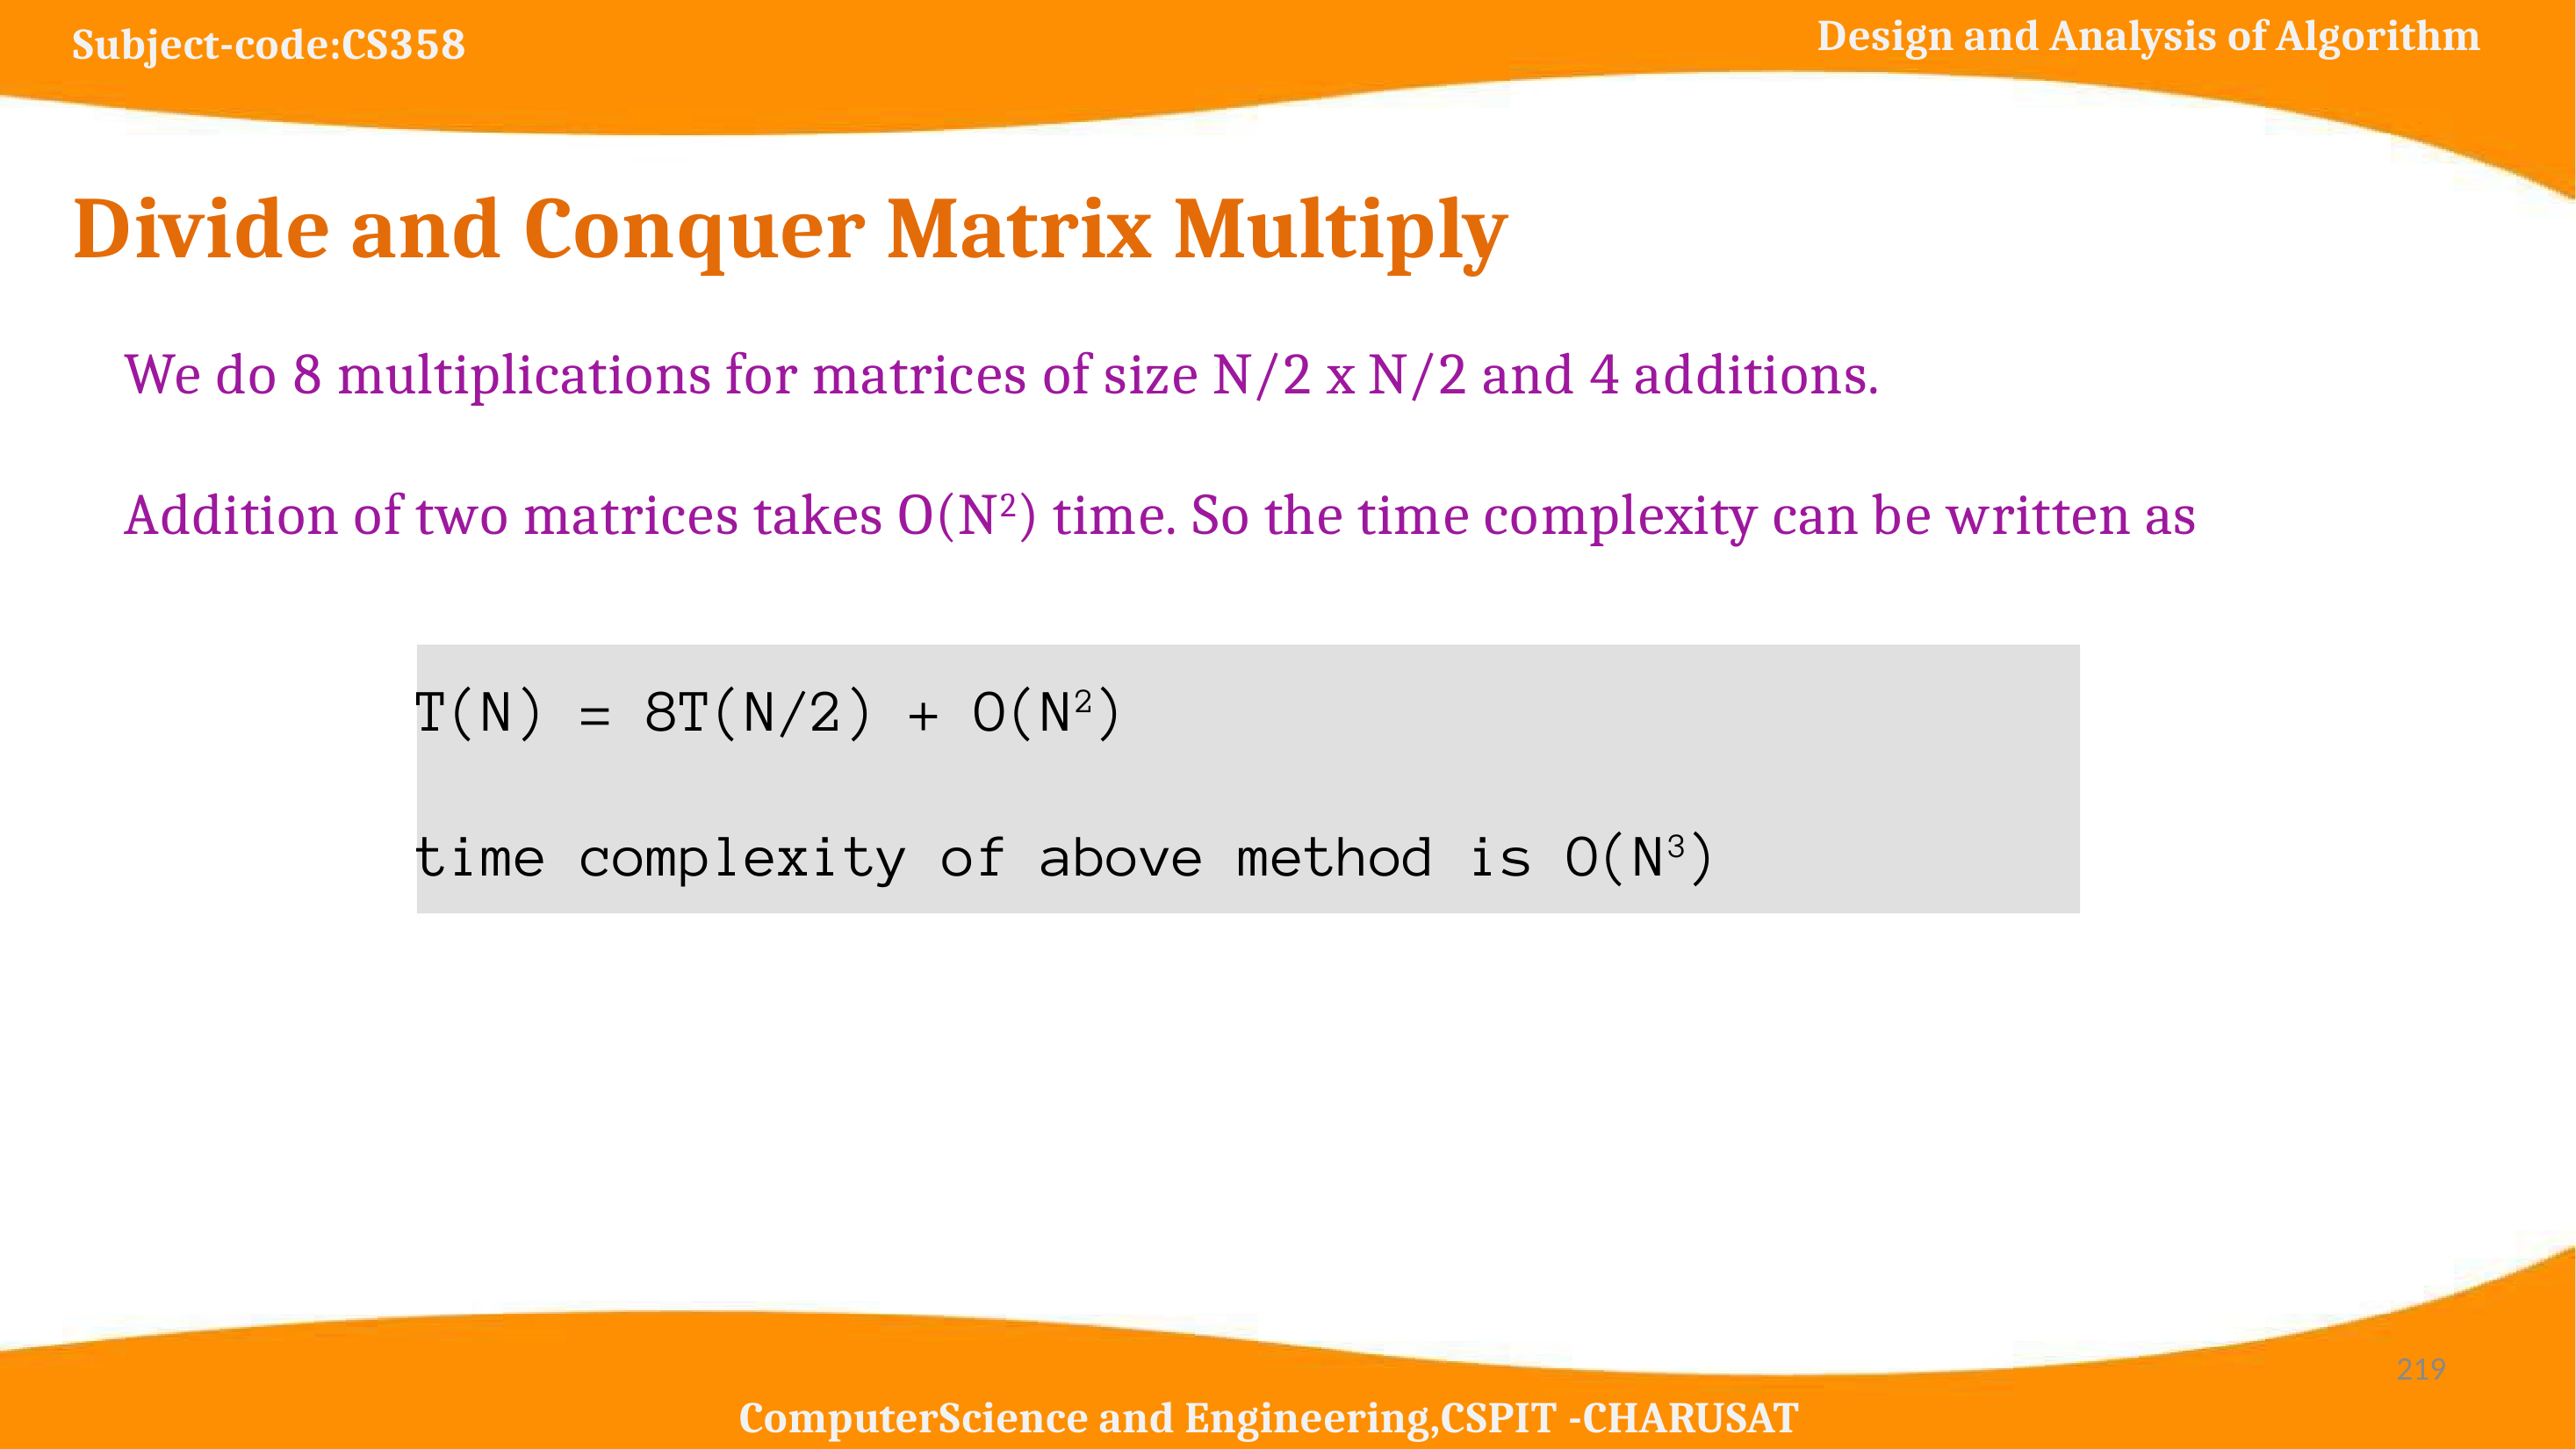

Divide and Conquer Matrix Multiply
We do 8 multiplications for matrices of size N/2 x N/2 and 4 additions.

Addition of two matrices takes O(N2) time. So the time complexity can be written as
T(N) = 8T(N/2) + O(N2)

time complexity of above method is O(N3)
219